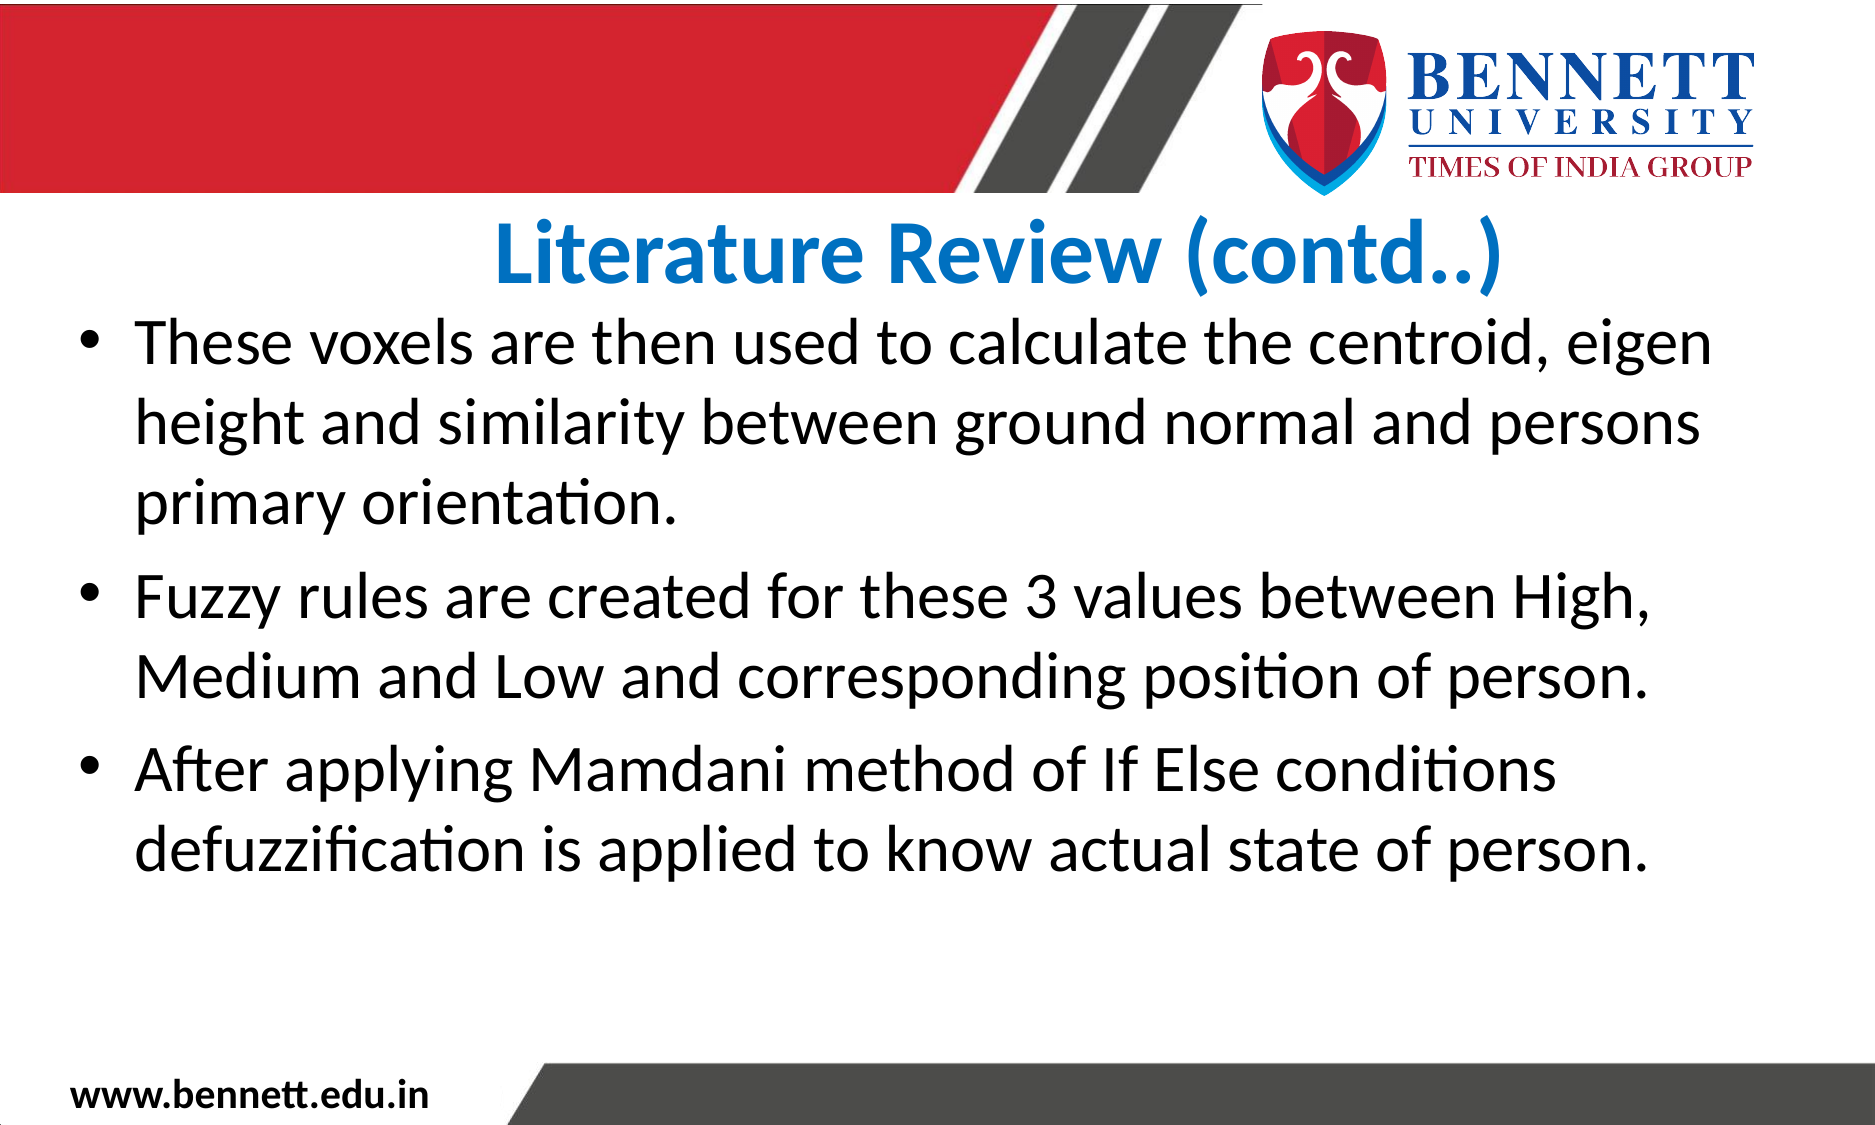

Literature Review (contd..)
These voxels are then used to calculate the centroid, eigen height and similarity between ground normal and persons primary orientation.
Fuzzy rules are created for these 3 values between High, Medium and Low and corresponding position of person.
After applying Mamdani method of If Else conditions defuzzification is applied to know actual state of person.